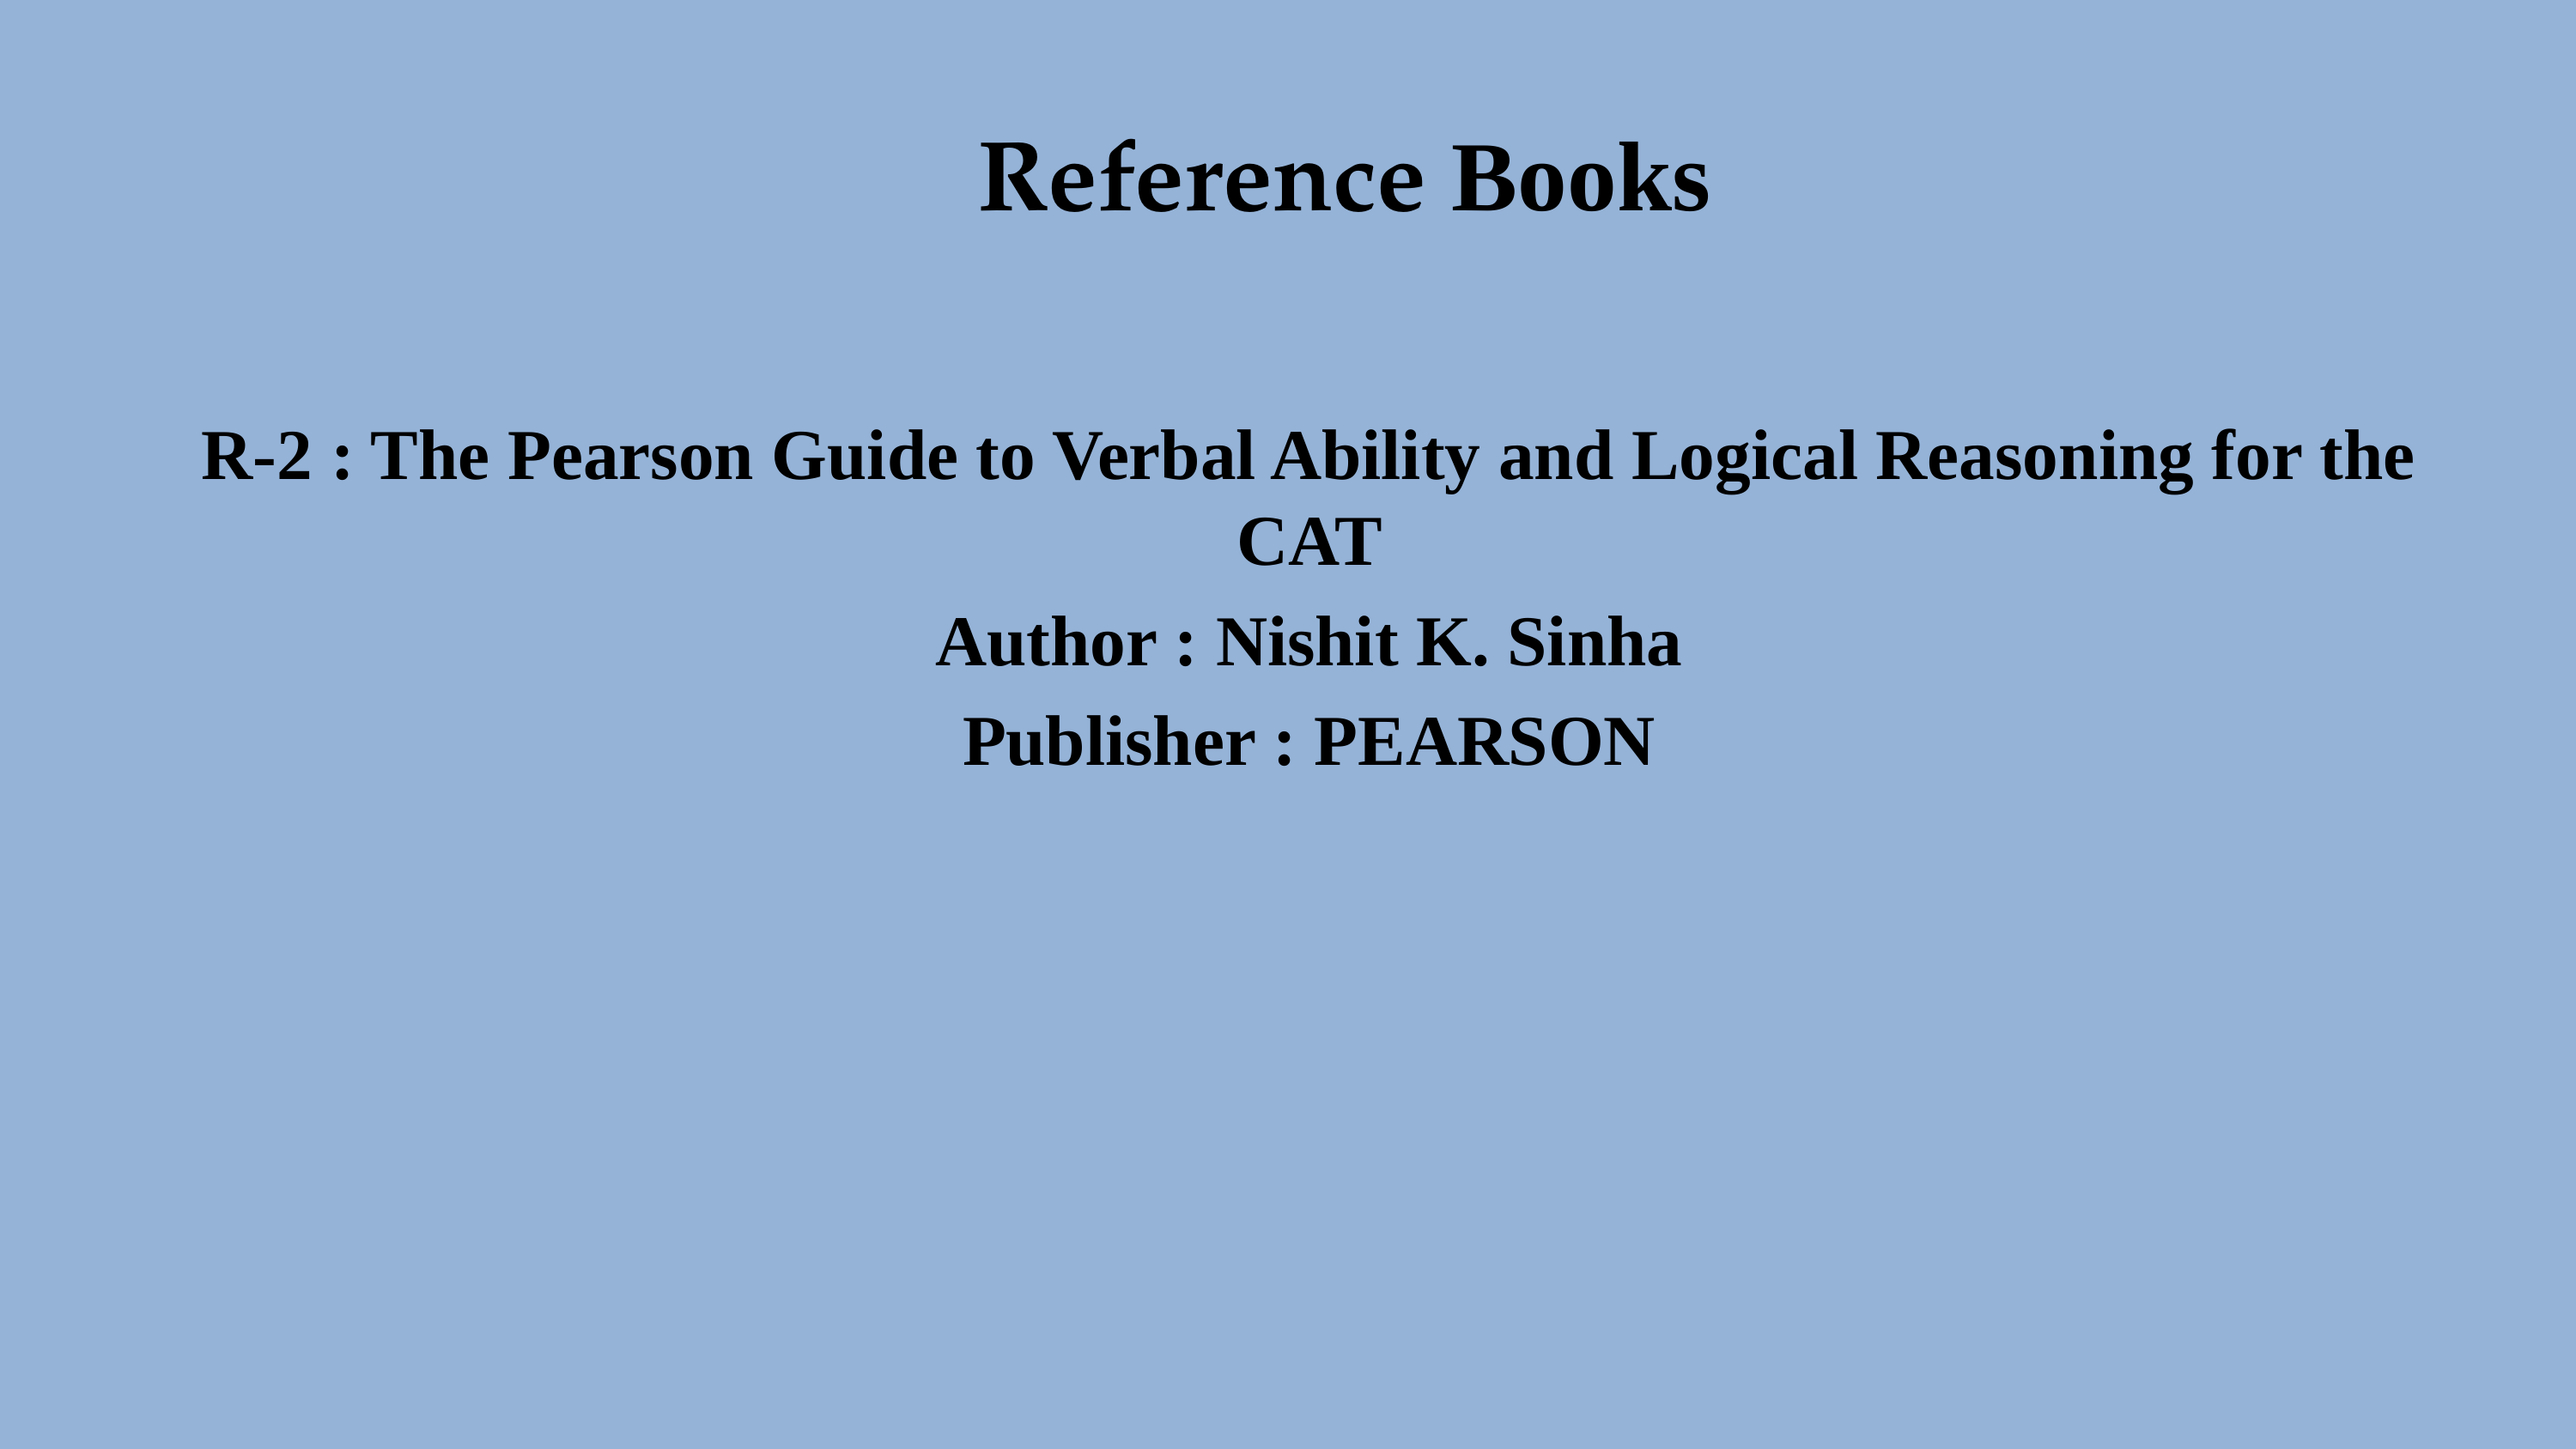

# Reference Books

R-2 : The Pearson Guide to Verbal Ability and Logical Reasoning for the CAT
Author : Nishit K. Sinha
Publisher : PEARSON